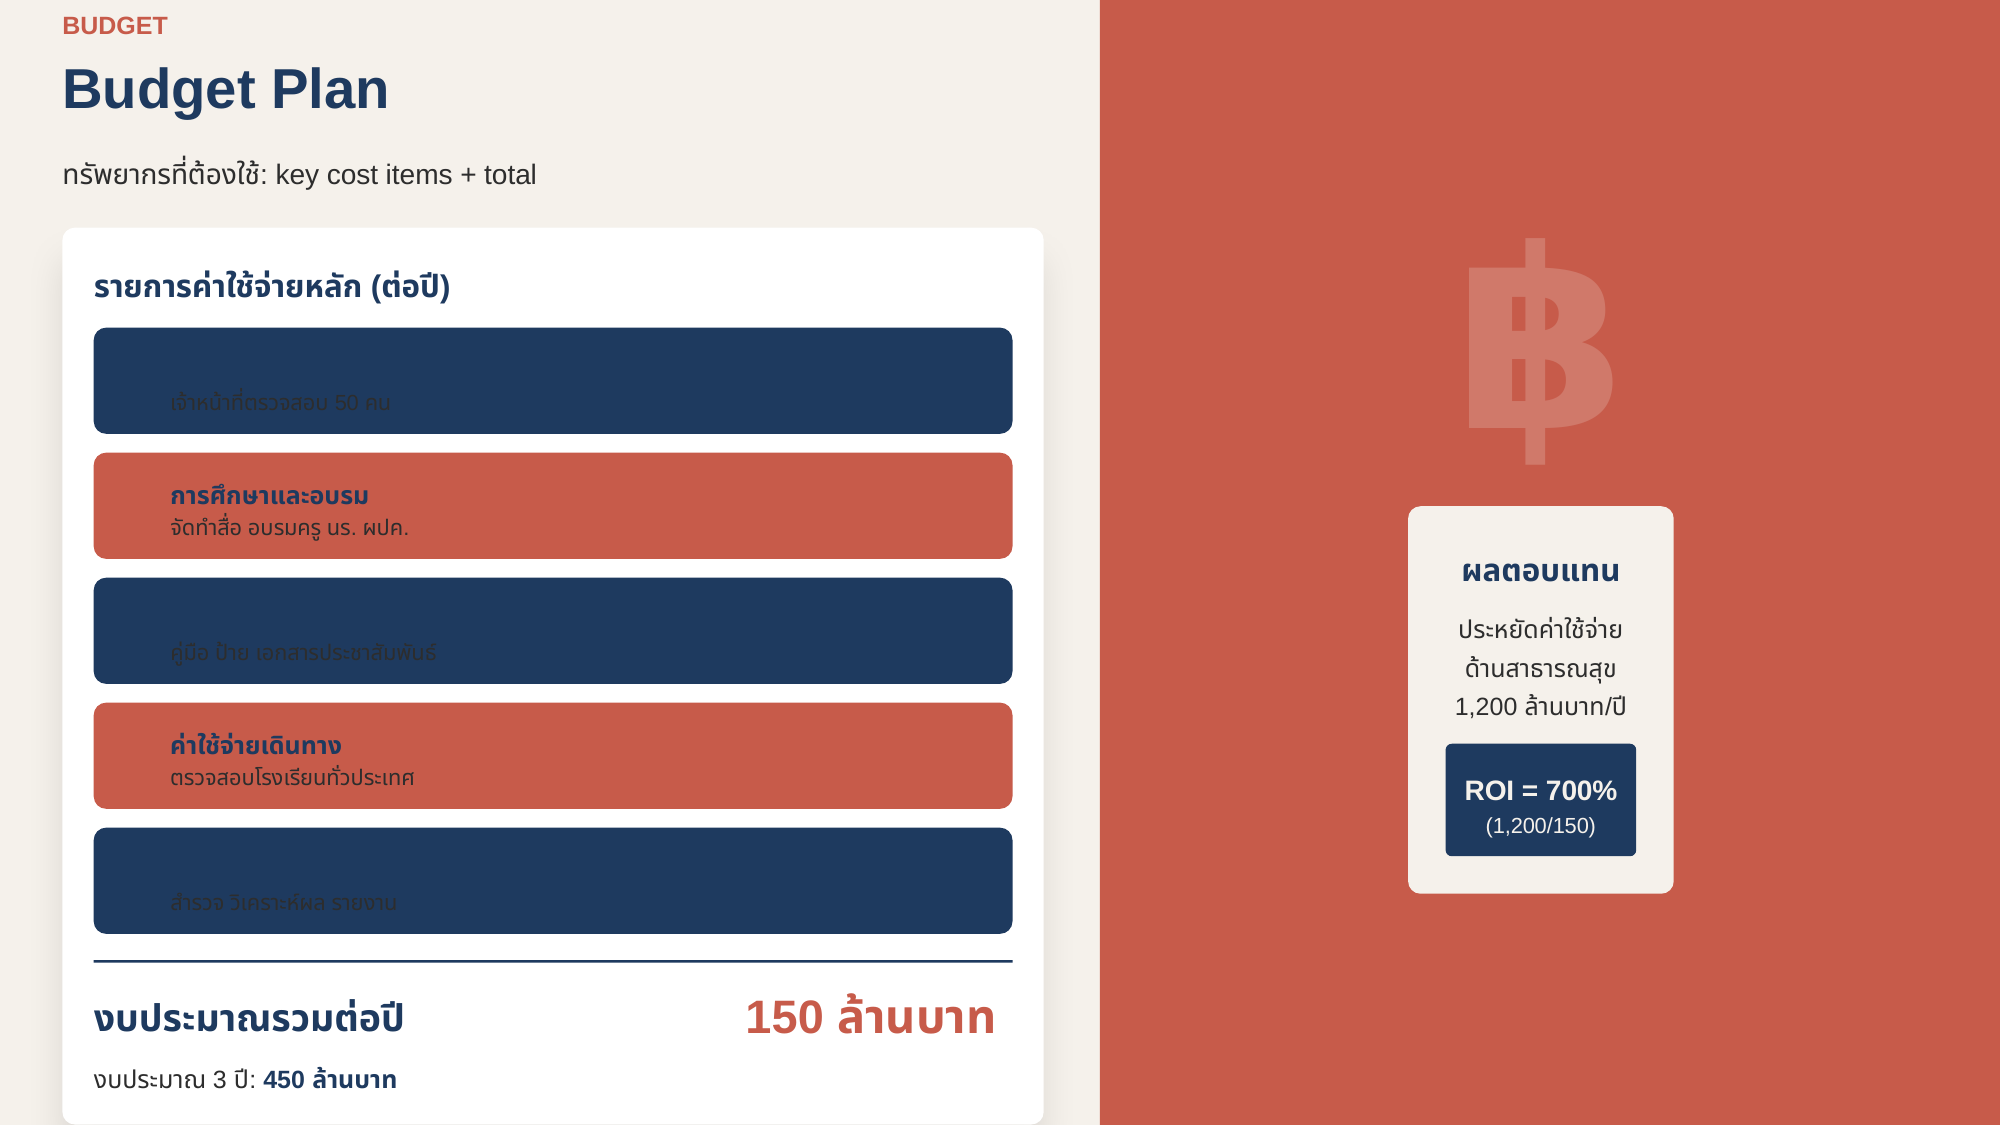

BUDGET
Budget Plan
ทรัพยากรที่ต้องใช้: key cost items + total

฿
รายการค่าใช้จ่ายหลัก (ต่อปี)

บุคลากร
60 ล้านบาท

เจ้าหน้าที่ตรวจสอบ 50 คน

การศึกษาและอบรม
45 ล้านบาท

จัดทำสื่อ อบรมครู นร. ผปค.
ผลตอบแทน

เอกสารและวัสดุ
ประหยัดค่าใช้จ่าย
ด้านสาธารณสุข
1,200 ล้านบาท/ปี
20 ล้านบาท

คู่มือ ป้าย เอกสารประชาสัมพันธ์

ค่าใช้จ่ายเดินทาง
15 ล้านบาท

ตรวจสอบโรงเรียนทั่วประเทศ
ROI = 700%
(1,200/150)

การติดตามและประเมิน
10 ล้านบาท

สำรวจ วิเคราะห์ผล รายงาน

150 ล้านบาท
งบประมาณรวมต่อปี
งบประมาณ 3 ปี: 450 ล้านบาท